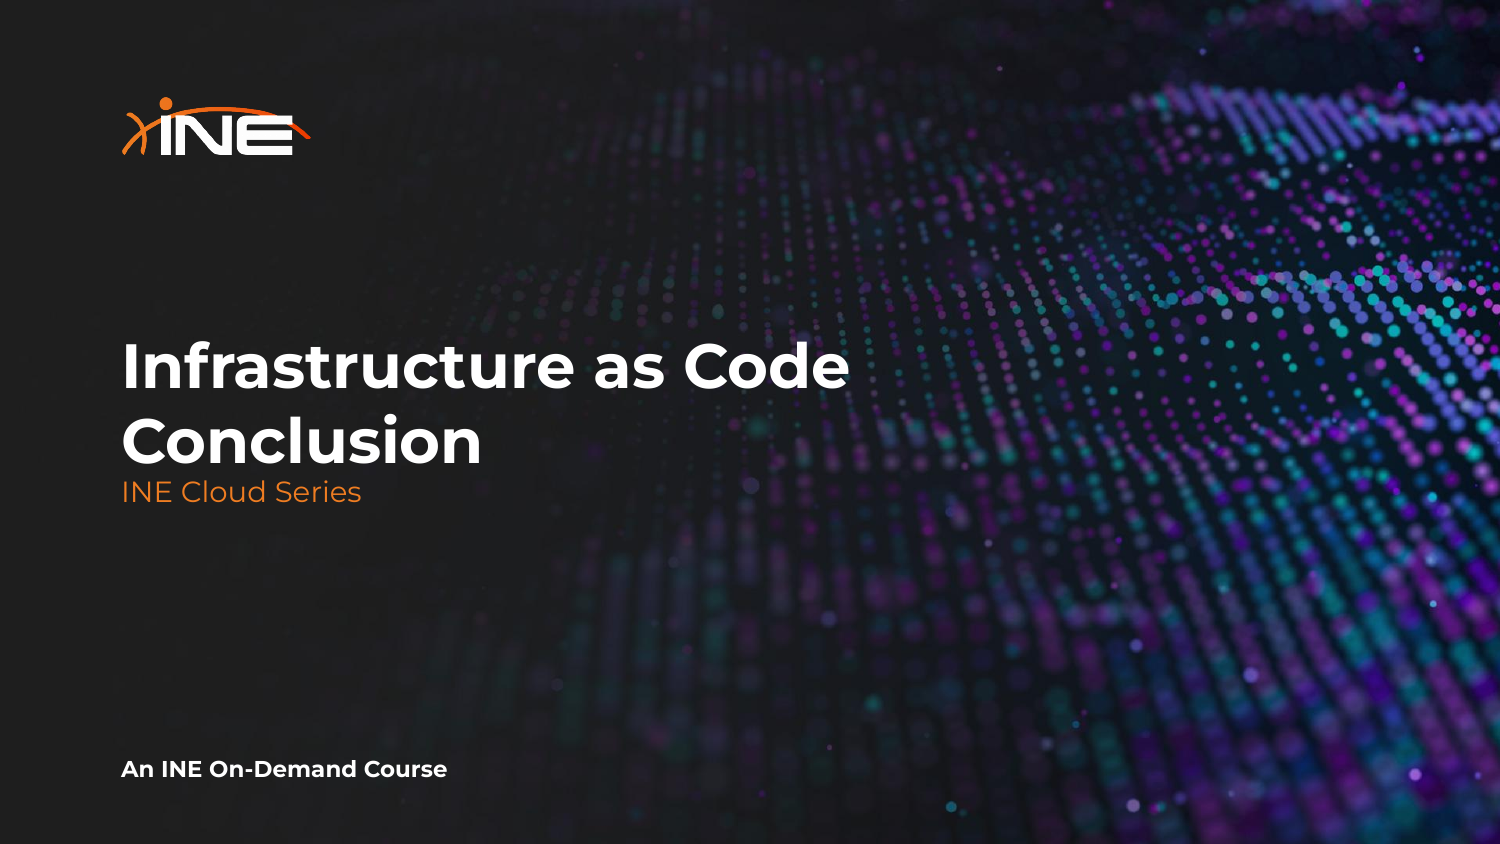

# Infrastructure as Code Conclusion
INE Cloud Series
An INE On-Demand Course